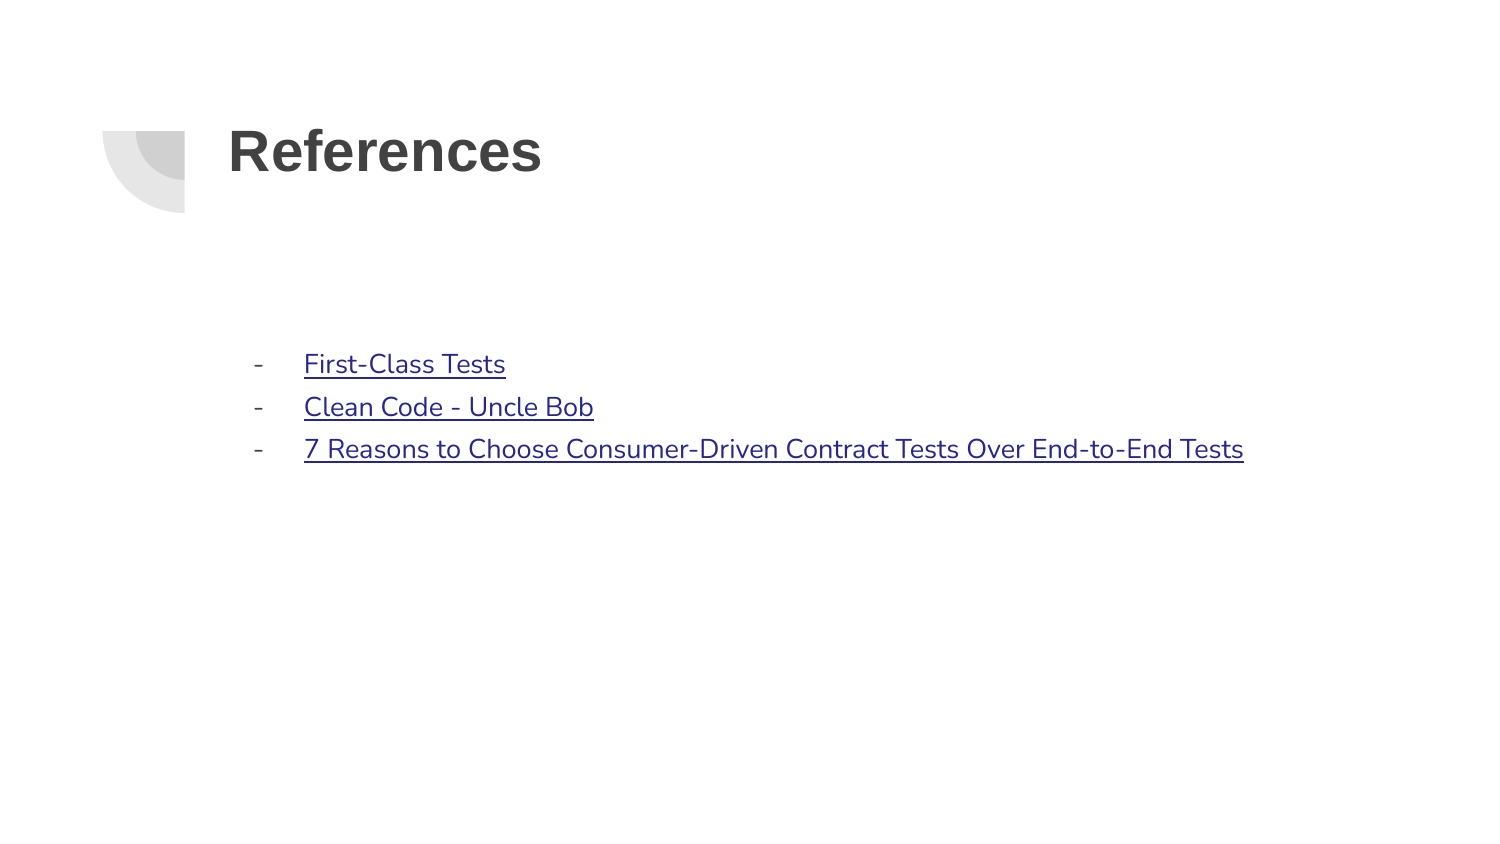

# References
First-Class Tests
Clean Code - Uncle Bob
7 Reasons to Choose Consumer-Driven Contract Tests Over End-to-End Tests